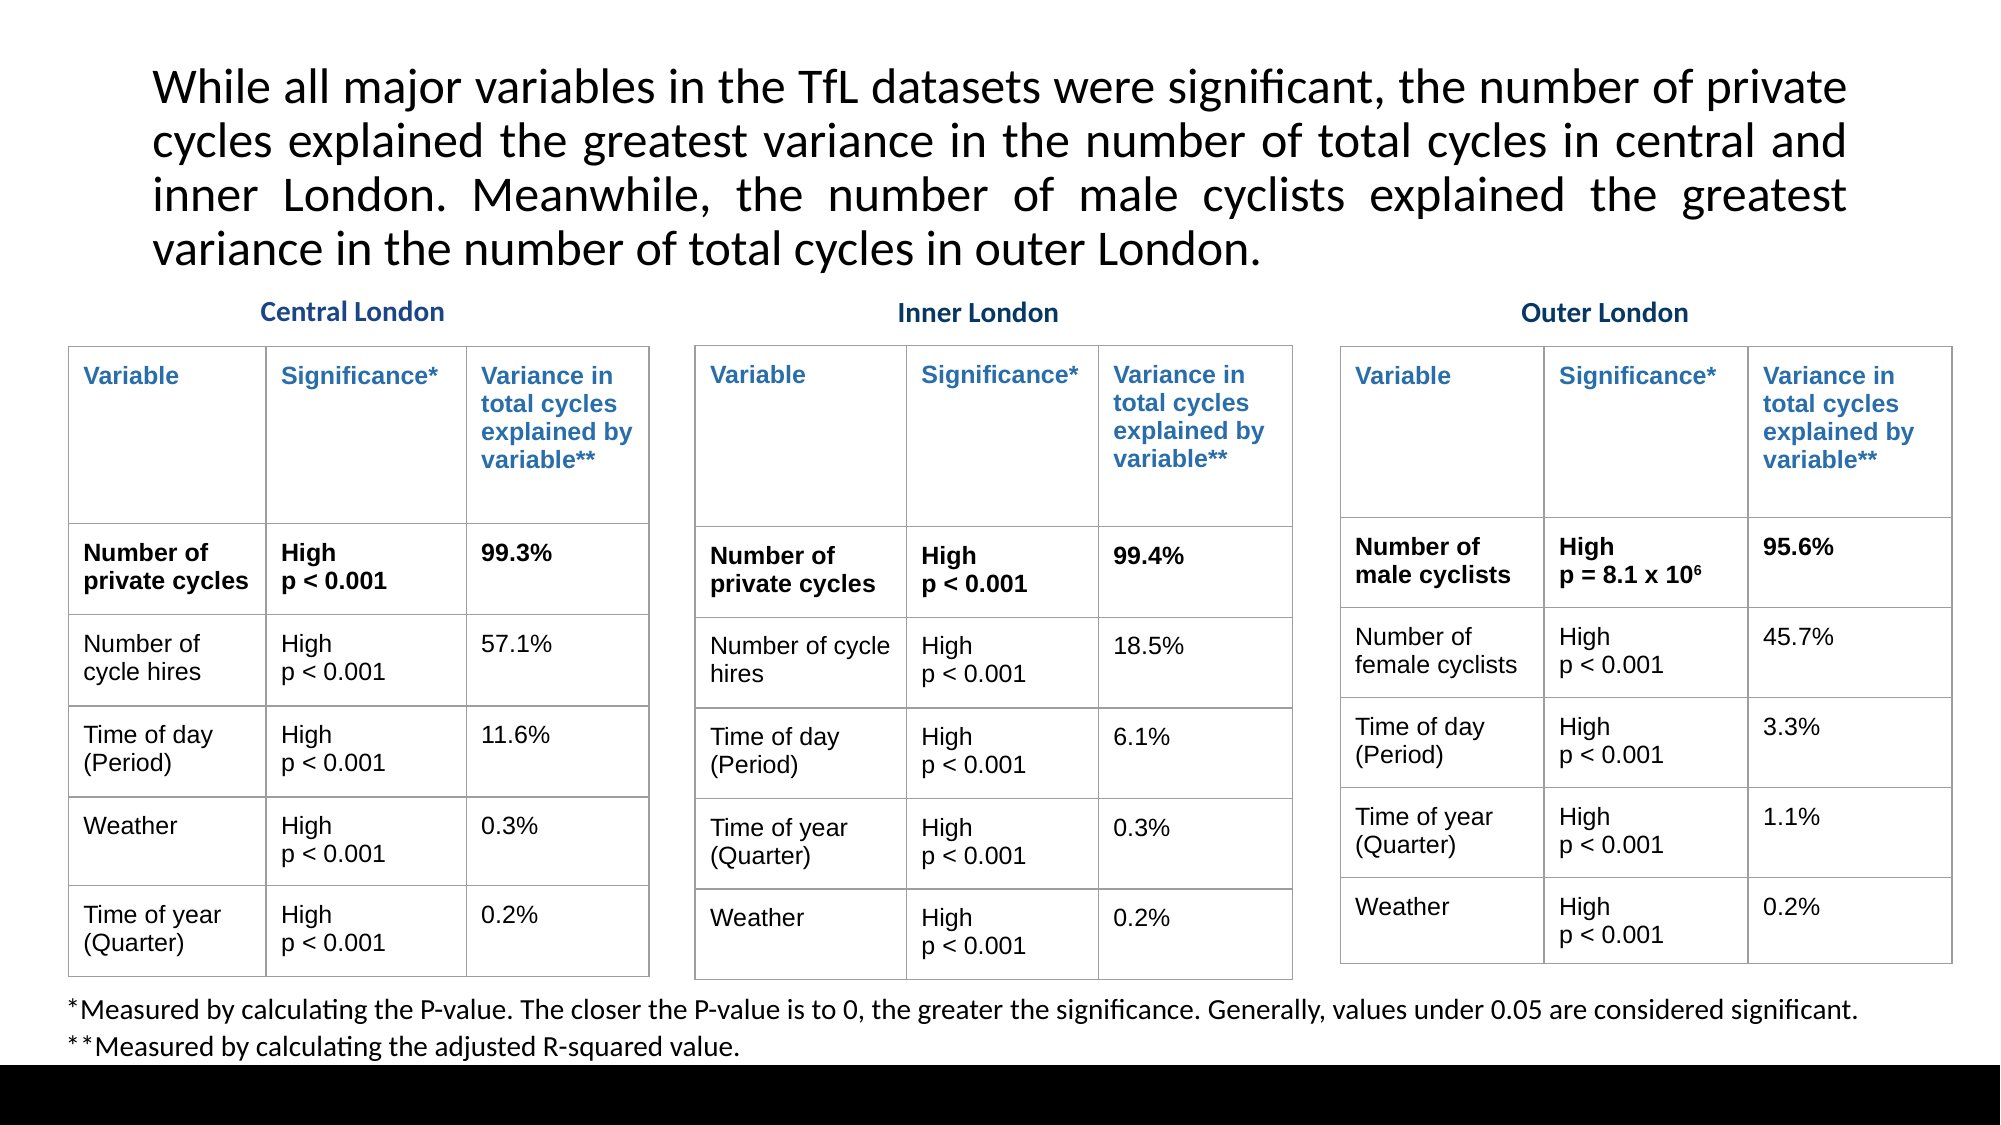

# While all major variables in the TfL datasets were significant, the number of private cycles explained the greatest variance in the number of total cycles in central and inner London. Meanwhile, the number of male cyclists explained the greatest variance in the number of total cycles in outer London.
Central London
Inner London
Outer London
| Variable | Significance\* | Variance in total cycles explained by variable\*\* |
| --- | --- | --- |
| Number of private cycles | High p < 0.001 | 99.4% |
| Number of cycle hires | High p < 0.001 | 18.5% |
| Time of day (Period) | High p < 0.001 | 6.1% |
| Time of year (Quarter) | High p < 0.001 | 0.3% |
| Weather | High p < 0.001 | 0.2% |
| Variable | Significance\* | Variance in total cycles explained by variable\*\* |
| --- | --- | --- |
| Number of male cyclists | High p = 8.1 x 106 | 95.6% |
| Number of female cyclists | High p < 0.001 | 45.7% |
| Time of day (Period) | High p < 0.001 | 3.3% |
| Time of year (Quarter) | High p < 0.001 | 1.1% |
| Weather | High p < 0.001 | 0.2% |
| Variable | Significance\* | Variance in total cycles explained by variable\*\* |
| --- | --- | --- |
| Number of private cycles | High p < 0.001 | 99.3% |
| Number of cycle hires | High p < 0.001 | 57.1% |
| Time of day (Period) | High p < 0.001 | 11.6% |
| Weather | High p < 0.001 | 0.3% |
| Time of year (Quarter) | High p < 0.001 | 0.2% |
*Measured by calculating the P-value. The closer the P-value is to 0, the greater the significance. Generally, values under 0.05 are considered significant.
**Measured by calculating the adjusted R-squared value.